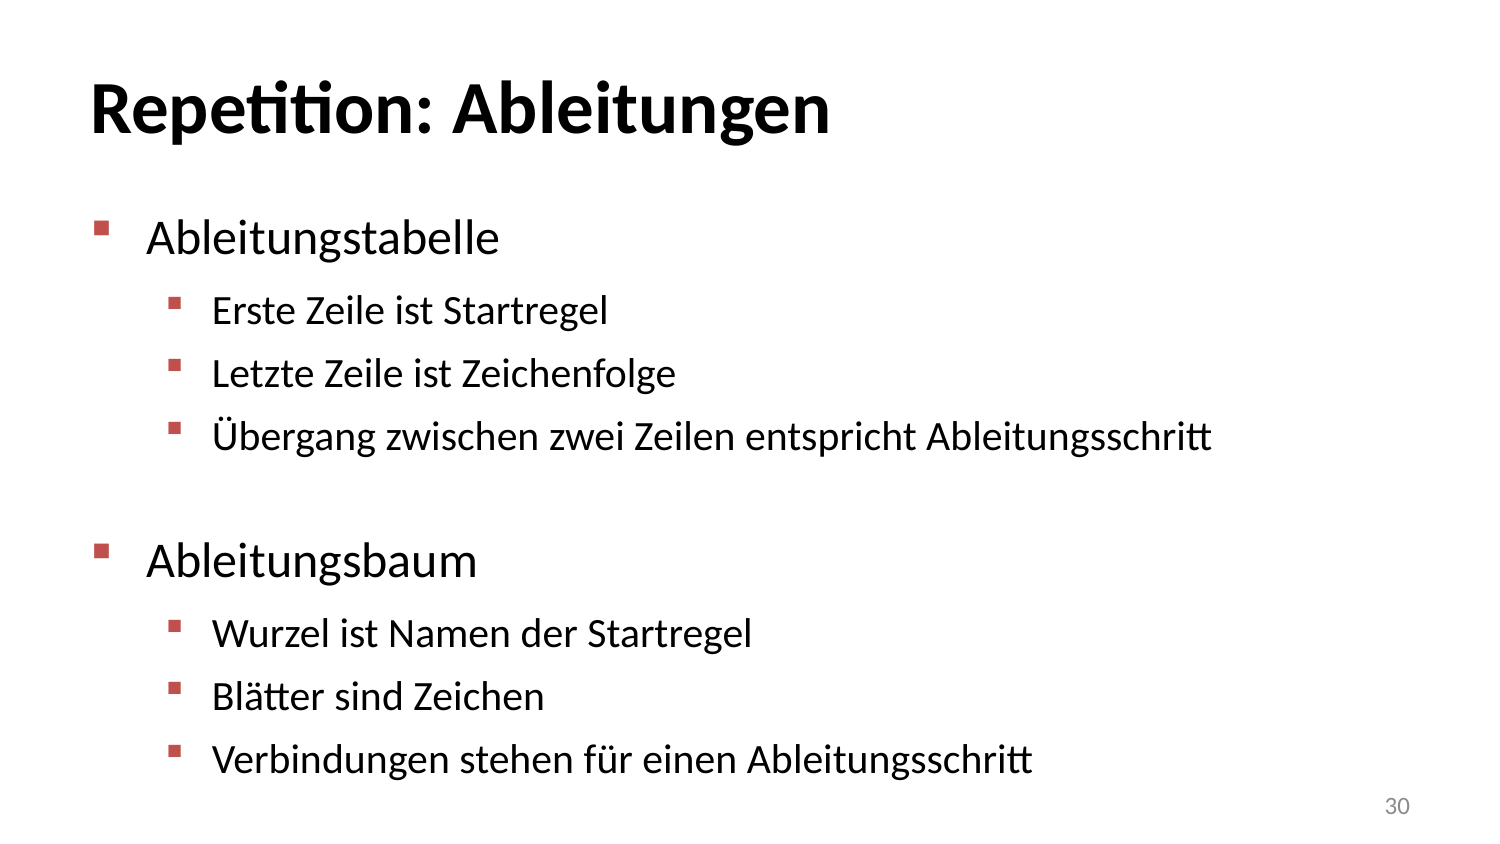

# Repetition: Ableitungen
Ableitungstabelle
Erste Zeile ist Startregel
Letzte Zeile ist Zeichenfolge
Übergang zwischen zwei Zeilen entspricht Ableitungsschritt
Ableitungsbaum
Wurzel ist Namen der Startregel
Blätter sind Zeichen
Verbindungen stehen für einen Ableitungsschritt
30